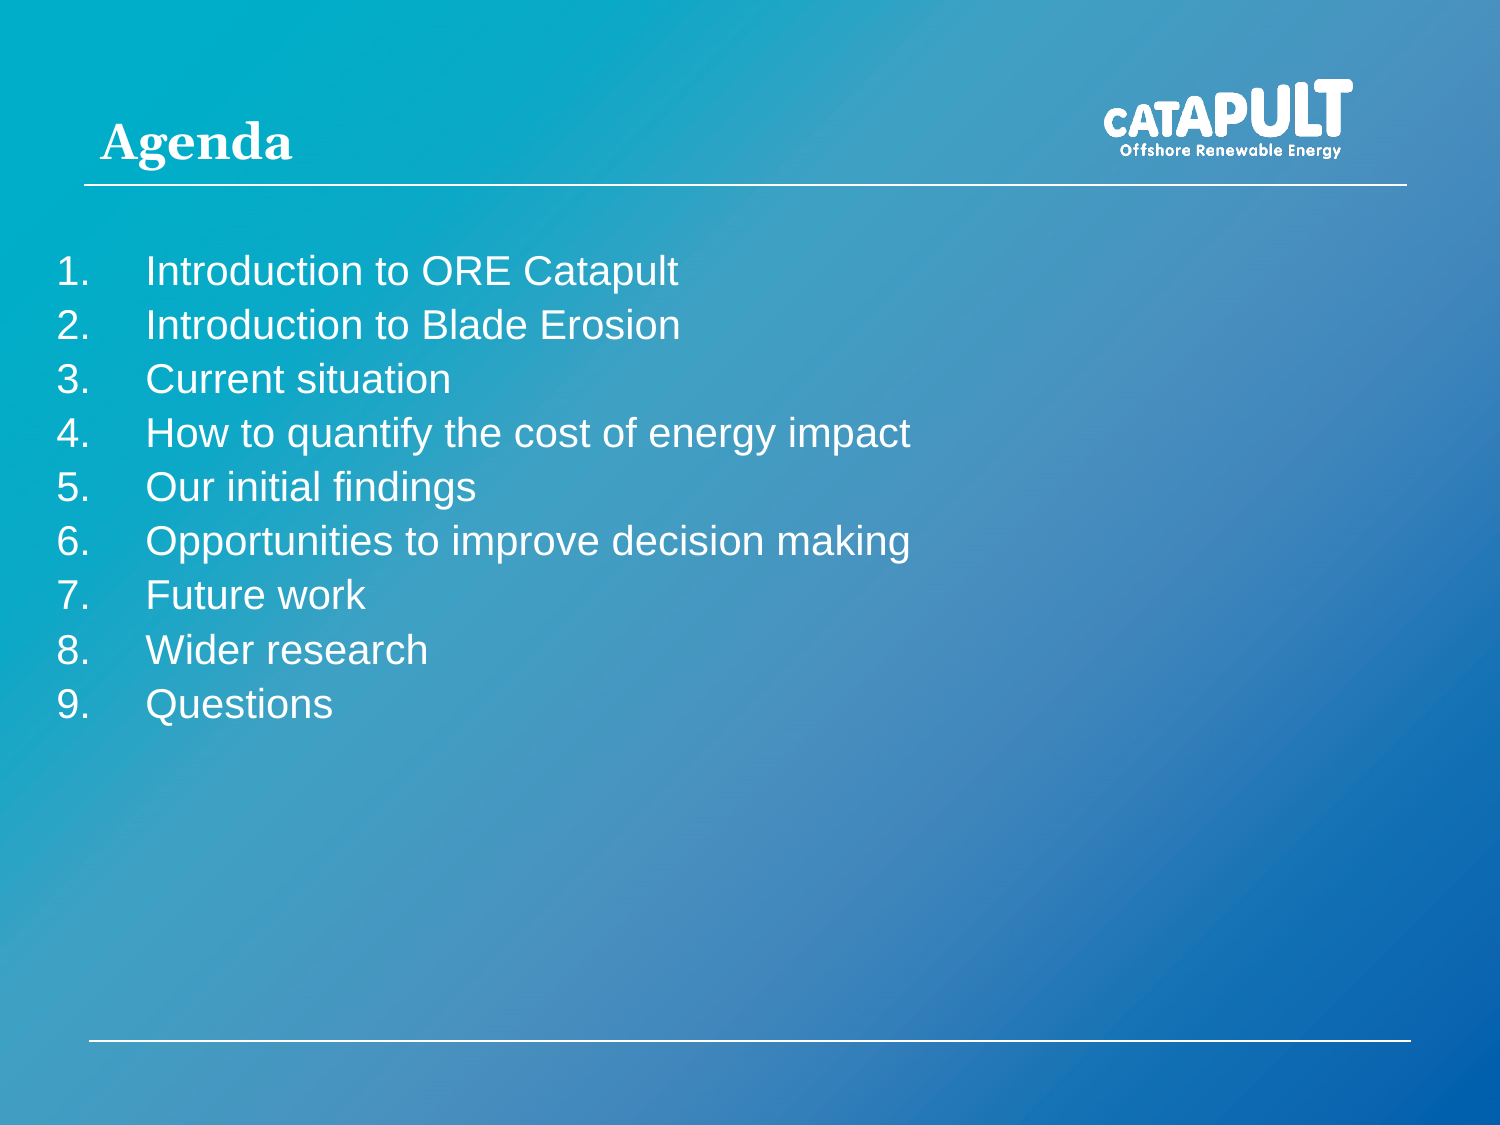

Introduction to ORE Catapult
Introduction to Blade Erosion
Current situation
How to quantify the cost of energy impact
Our initial findings
Opportunities to improve decision making
Future work
Wider research
Questions